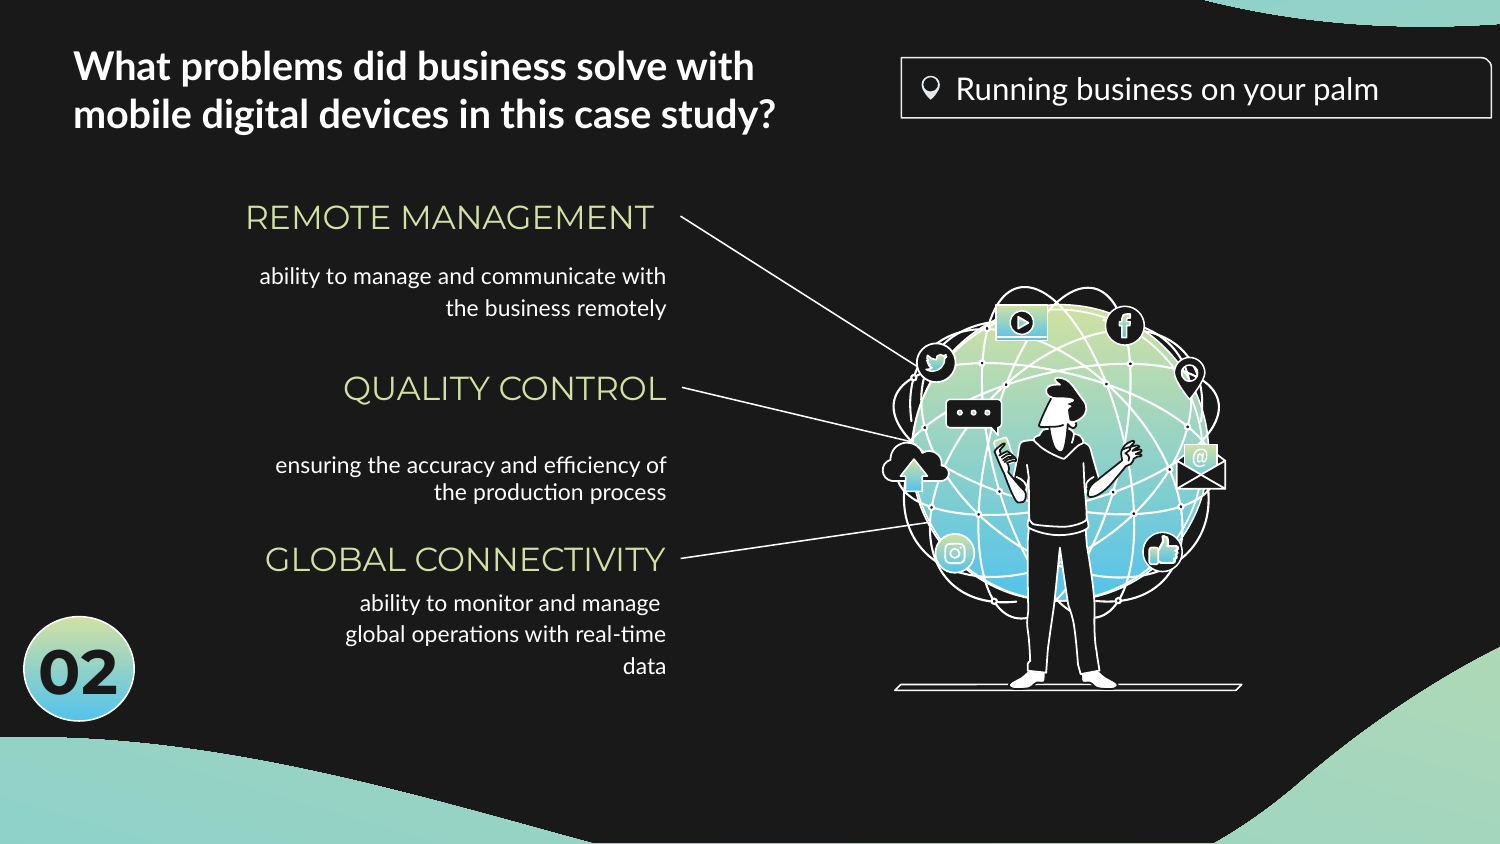

# What problems did business solve with mobile digital devices in this case study?

Running business on your palm

REMOTE MANAGEMENT

ability to manage and communicate with the business remotely
QUALITY CONTROL
ensuring the accuracy and efficiency of the production process
GLOBAL CONNECTIVITY
ability to monitor and manage  global operations with real-time data

02